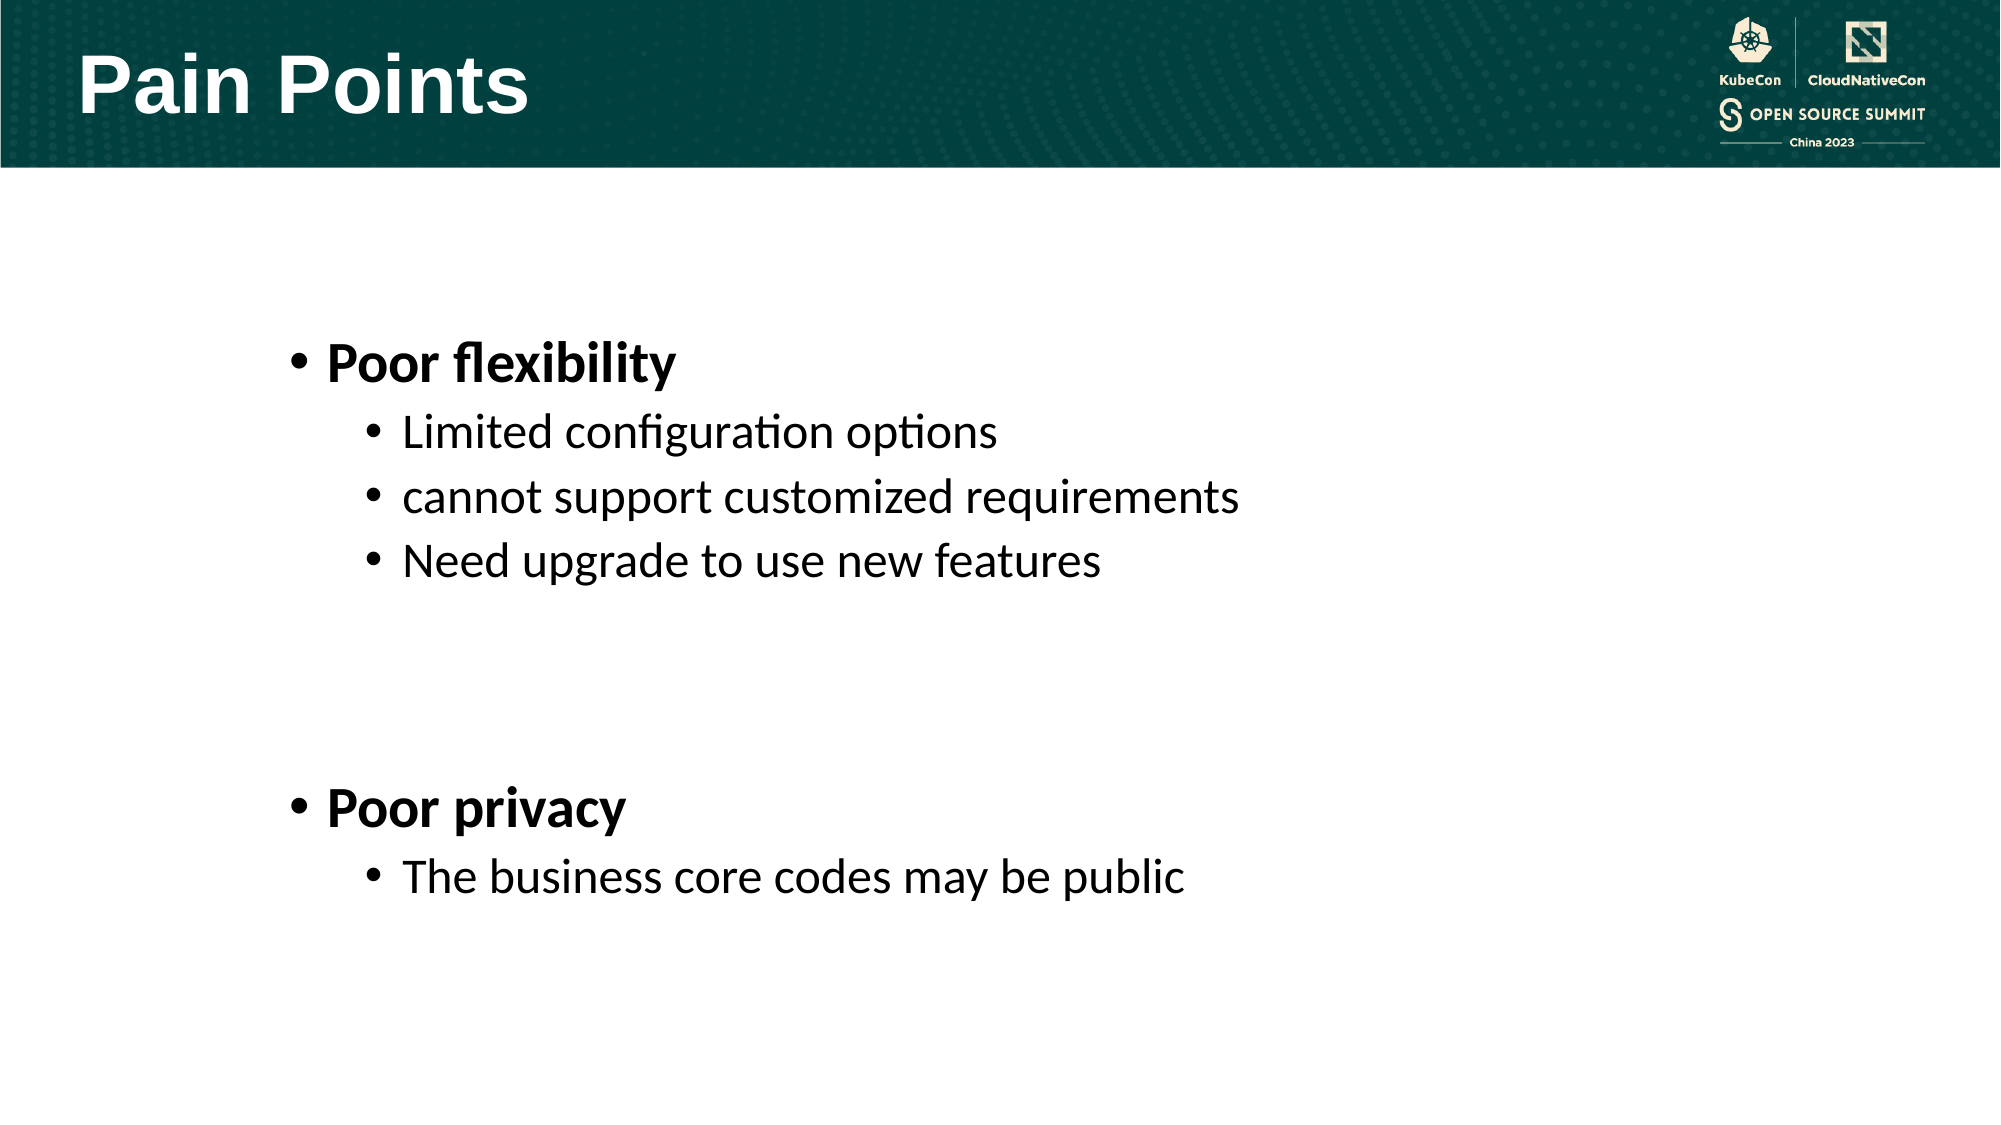

Pain Points
Poor flexibility
Limited configuration options
cannot support customized requirements
Need upgrade to use new features

Poor privacy
The business core codes may be public